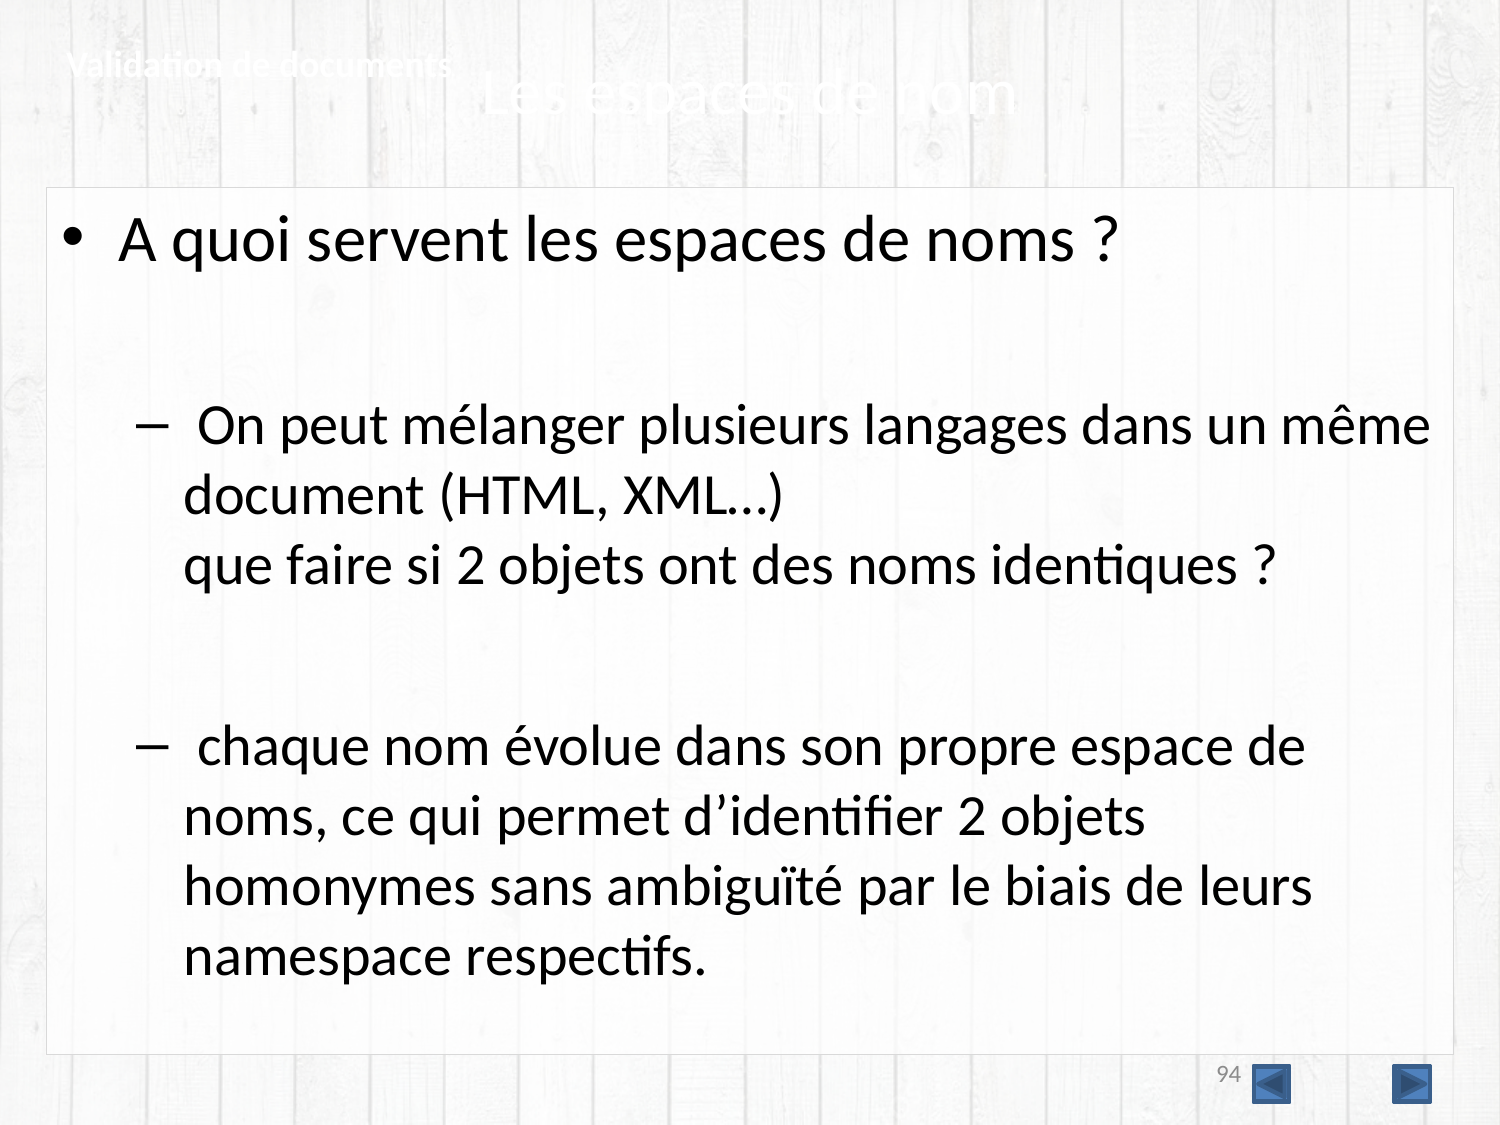

Validation de documents
# Les espaces de nom
A quoi servent les espaces de noms ?

 On peut mélanger plusieurs langages dans un même document (HTML, XML…)
que faire si 2 objets ont des noms identiques ?

 chaque nom évolue dans son propre espace de noms, ce qui permet d’identifier 2 objets homonymes sans ambiguïté par le biais de leurs namespace respectifs.
94